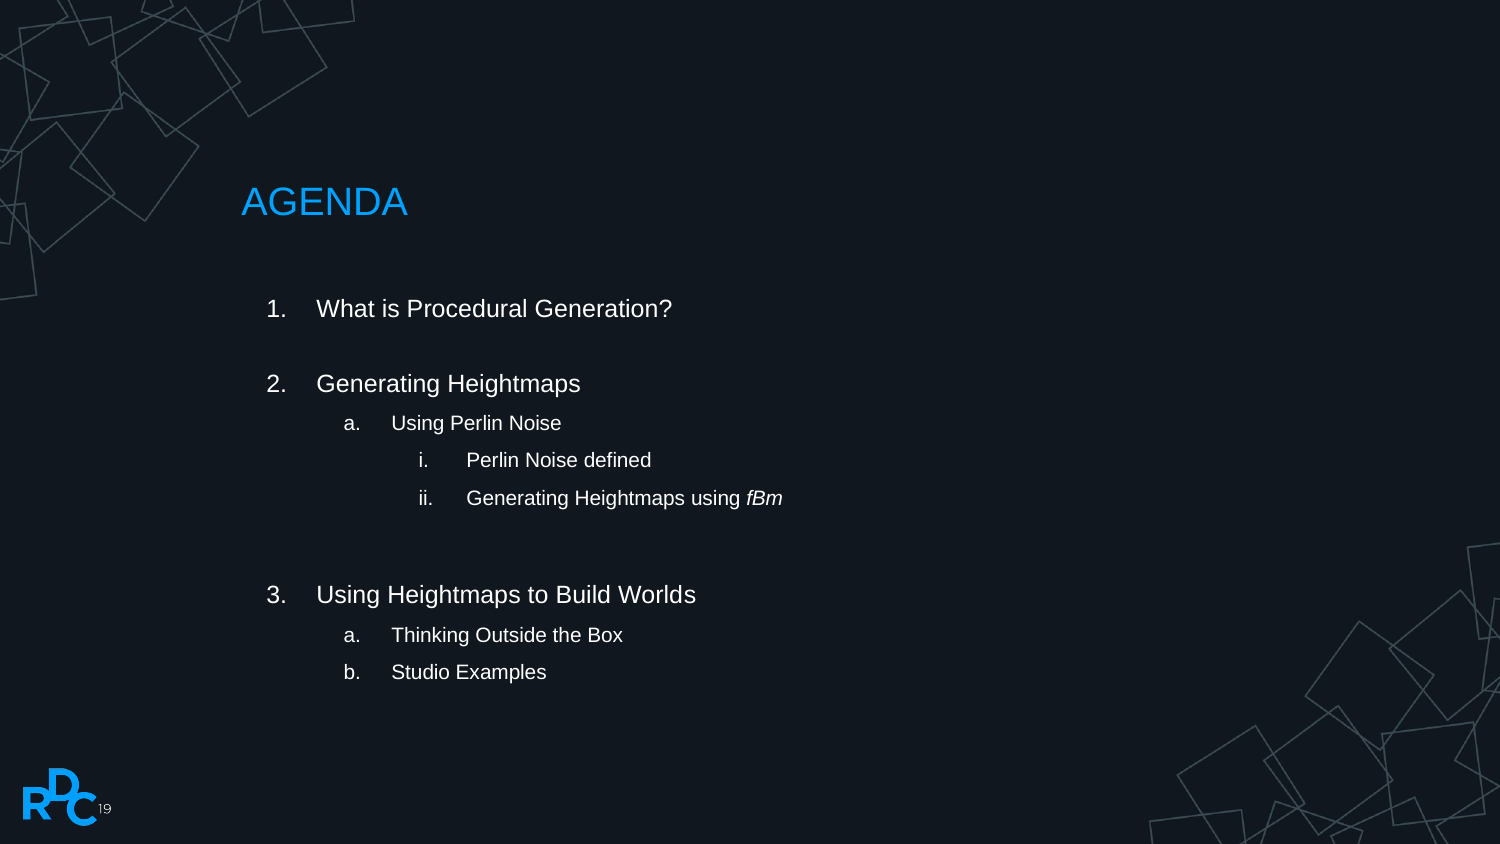

# AGENDA
What is Procedural Generation?
Generating Heightmaps
Using Perlin Noise
Perlin Noise defined
Generating Heightmaps using fBm

Using Heightmaps to Build Worlds
Thinking Outside the Box
Studio Examples